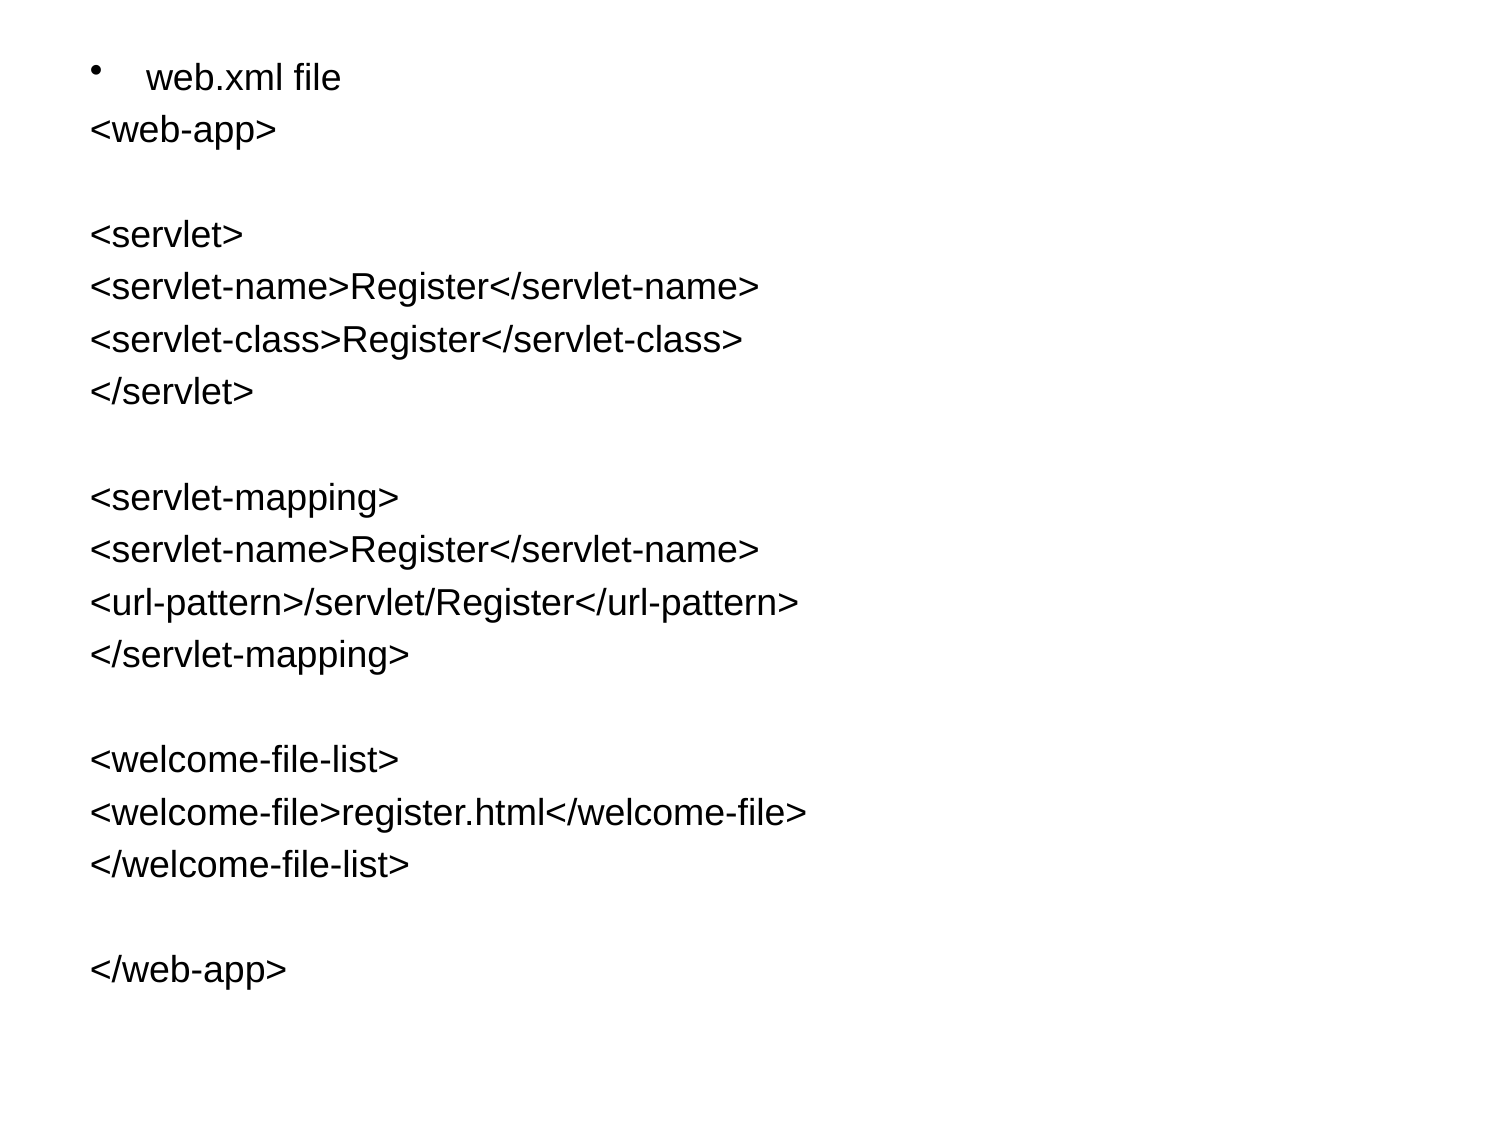

#
web.xml file
<web-app>

<servlet>
<servlet-name>Register</servlet-name>
<servlet-class>Register</servlet-class>
</servlet>

<servlet-mapping>
<servlet-name>Register</servlet-name>
<url-pattern>/servlet/Register</url-pattern>
</servlet-mapping>

<welcome-file-list>
<welcome-file>register.html</welcome-file>
</welcome-file-list>

</web-app>